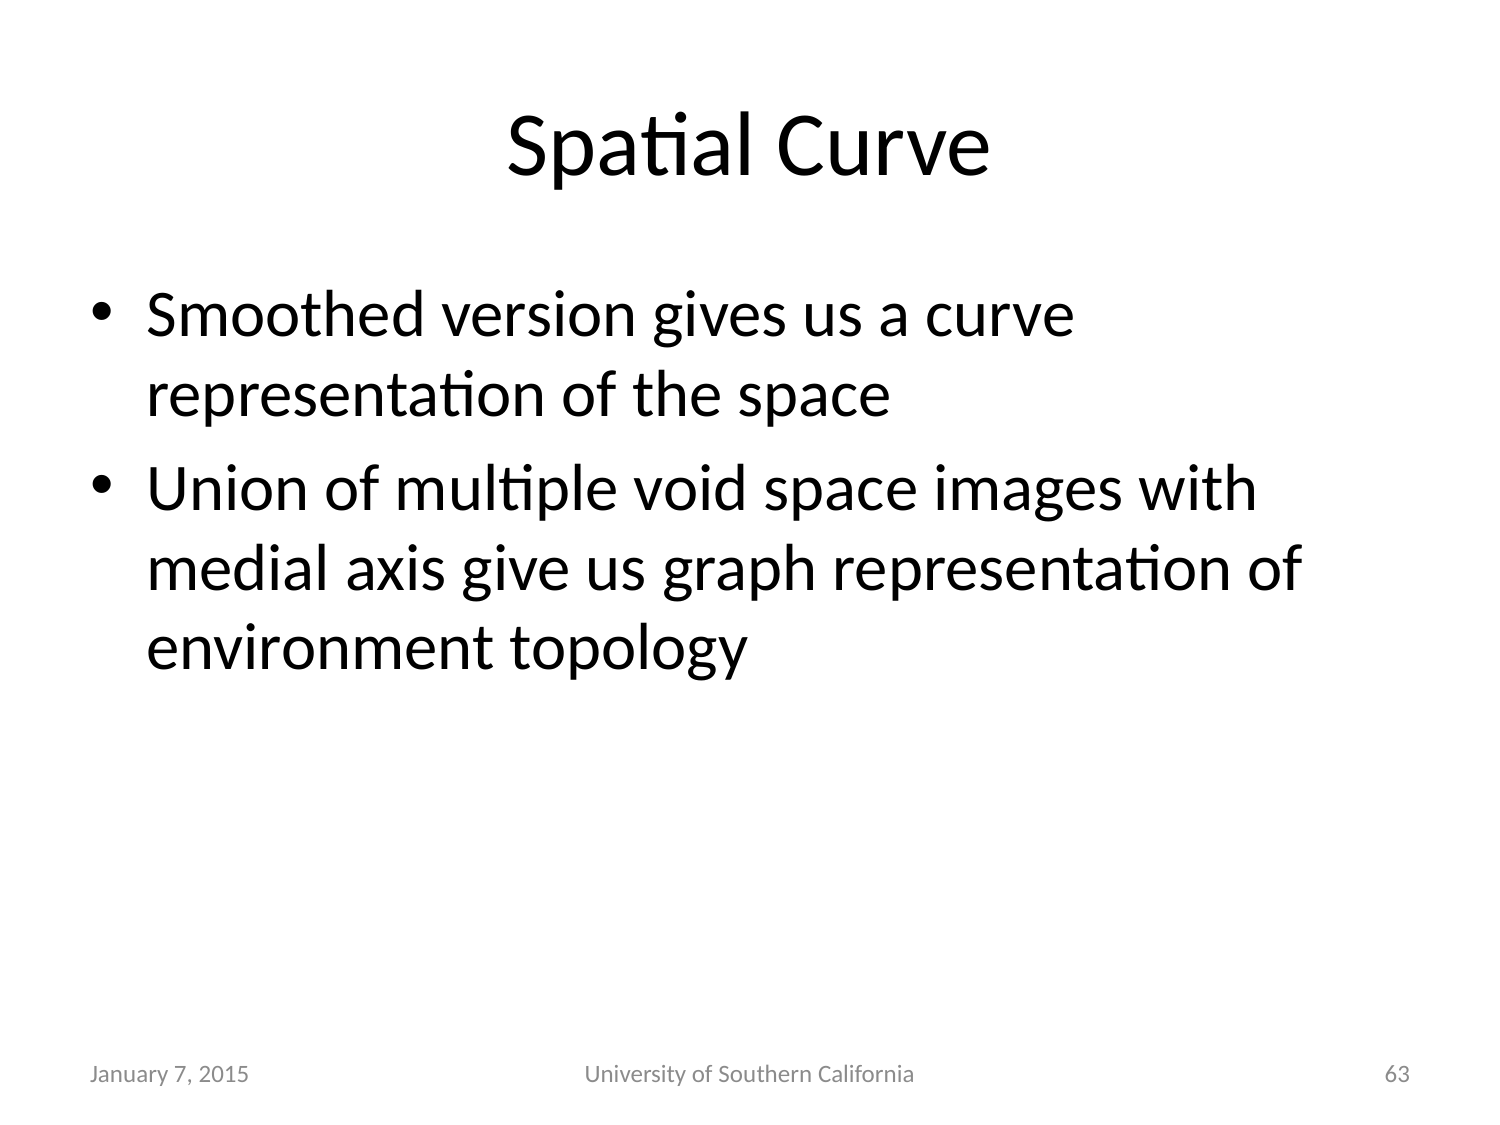

# Spatial Curve
Smoothed version gives us a curve representation of the space
Union of multiple void space images with medial axis give us graph representation of environment topology
January 7, 2015
University of Southern California
63